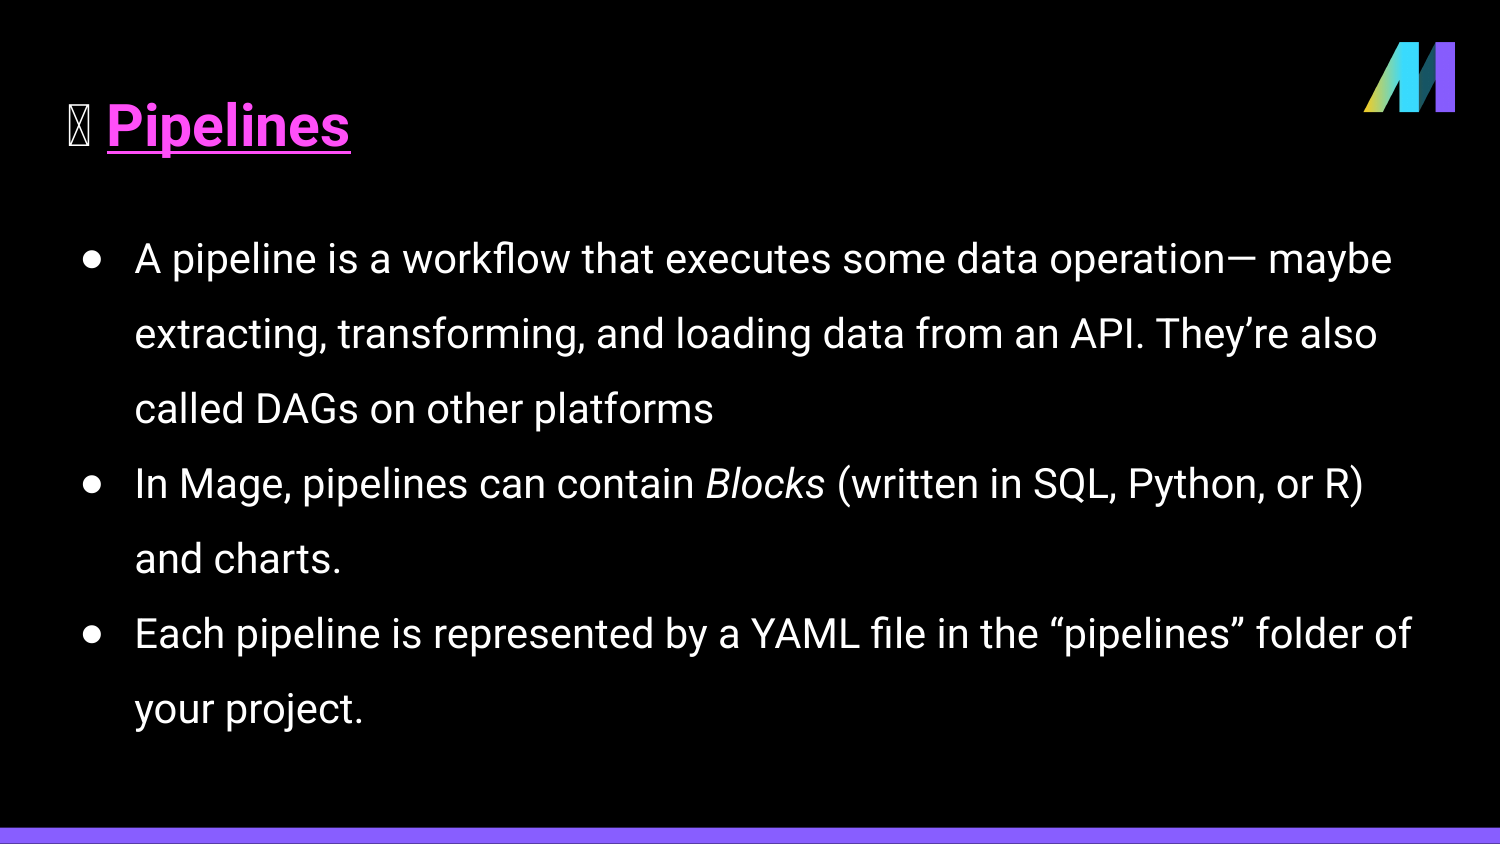

# 🧪 Pipelines
A pipeline is a workflow that executes some data operation— maybe extracting, transforming, and loading data from an API. They’re also called DAGs on other platforms
In Mage, pipelines can contain Blocks (written in SQL, Python, or R) and charts.
Each pipeline is represented by a YAML file in the “pipelines” folder of your project.